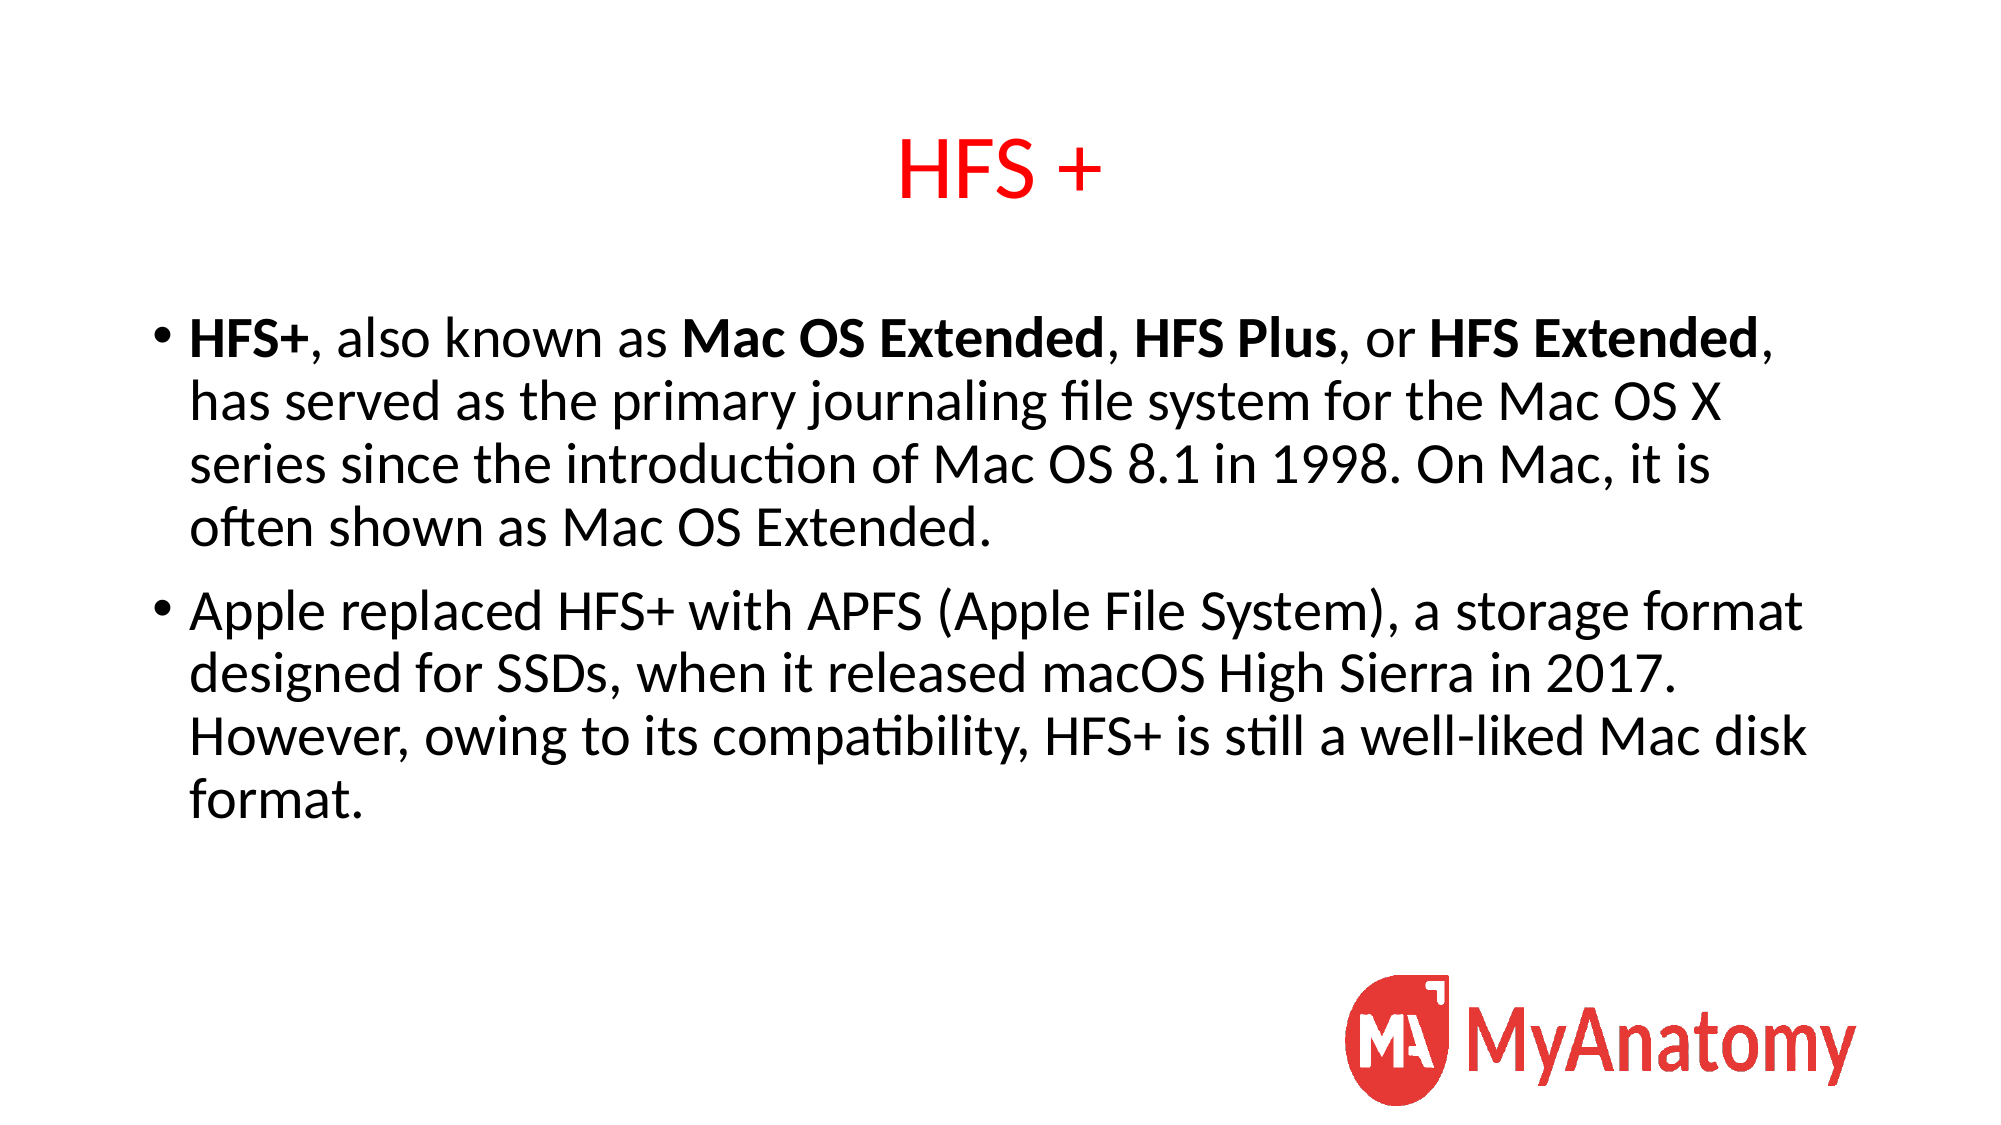

# HFS +
HFS+, also known as Mac OS Extended, HFS Plus, or HFS Extended, has served as the primary journaling file system for the Mac OS X series since the introduction of Mac OS 8.1 in 1998. On Mac, it is often shown as Mac OS Extended.
Apple replaced HFS+ with APFS (Apple File System), a storage format designed for SSDs, when it released macOS High Sierra in 2017. However, owing to its compatibility, HFS+ is still a well-liked Mac disk format.